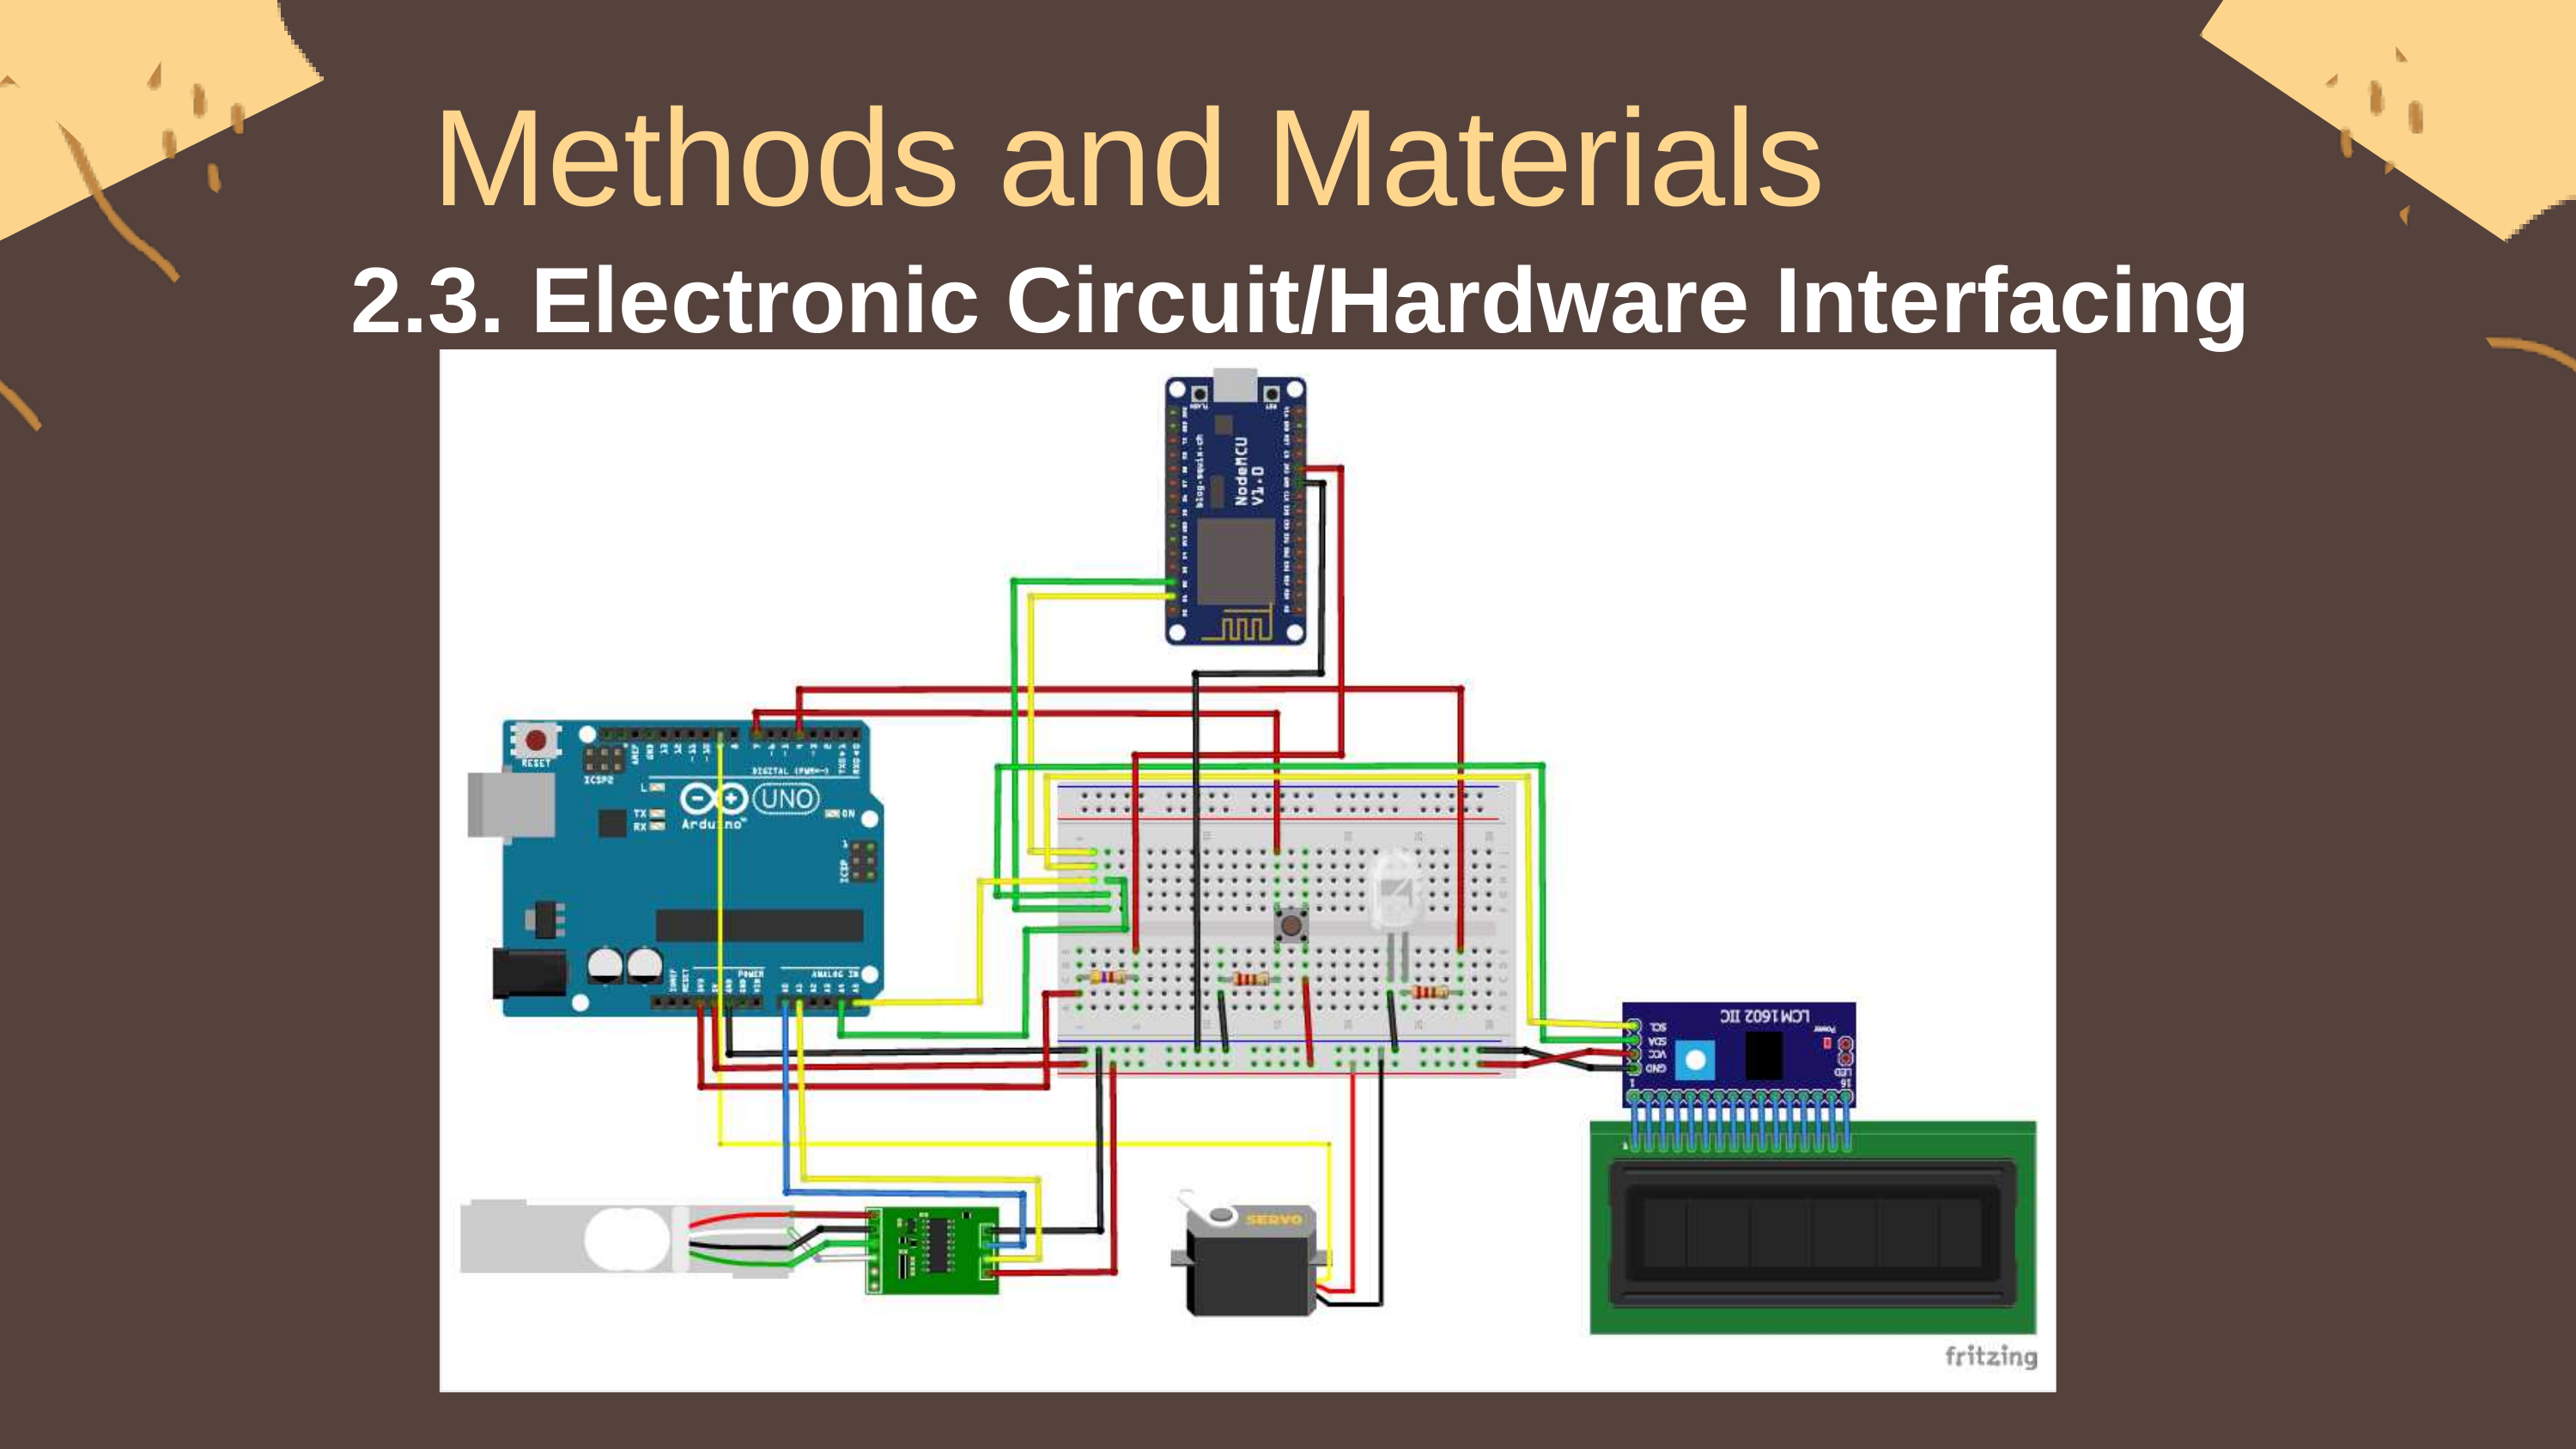

Methods and Materials

 2.3. Electronic Circuit/Hardware Interfacing